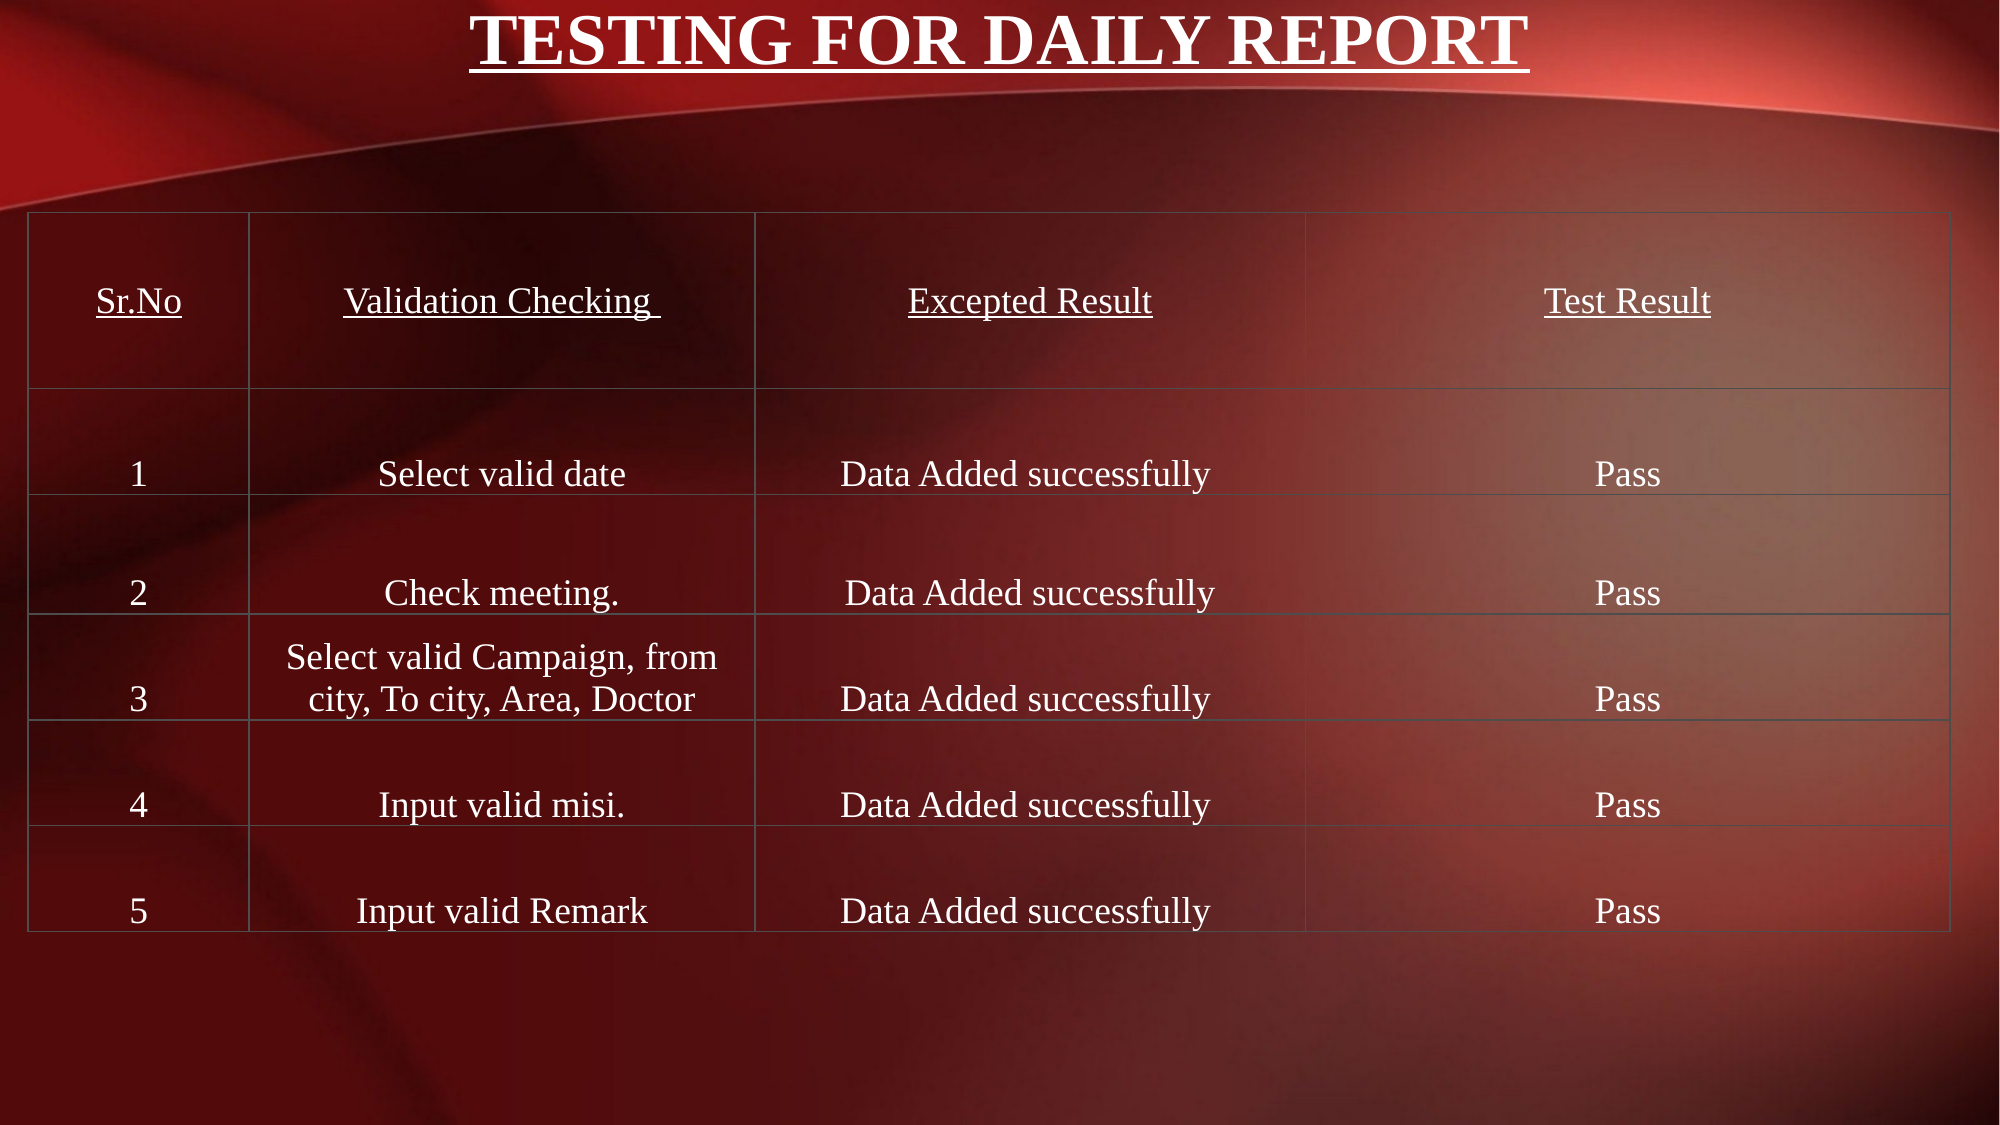

Testing For Daily report
| Sr.No | Validation Checking | Excepted Result | Test Result |
| --- | --- | --- | --- |
| 1 | Select valid date | Data Added successfully | Pass |
| 2 | Check meeting. | Data Added successfully | Pass |
| 3 | Select valid Campaign, from city, To city, Area, Doctor | Data Added successfully | Pass |
| 4 | Input valid misi. | Data Added successfully | Pass |
| 5 | Input valid Remark | Data Added successfully | Pass |